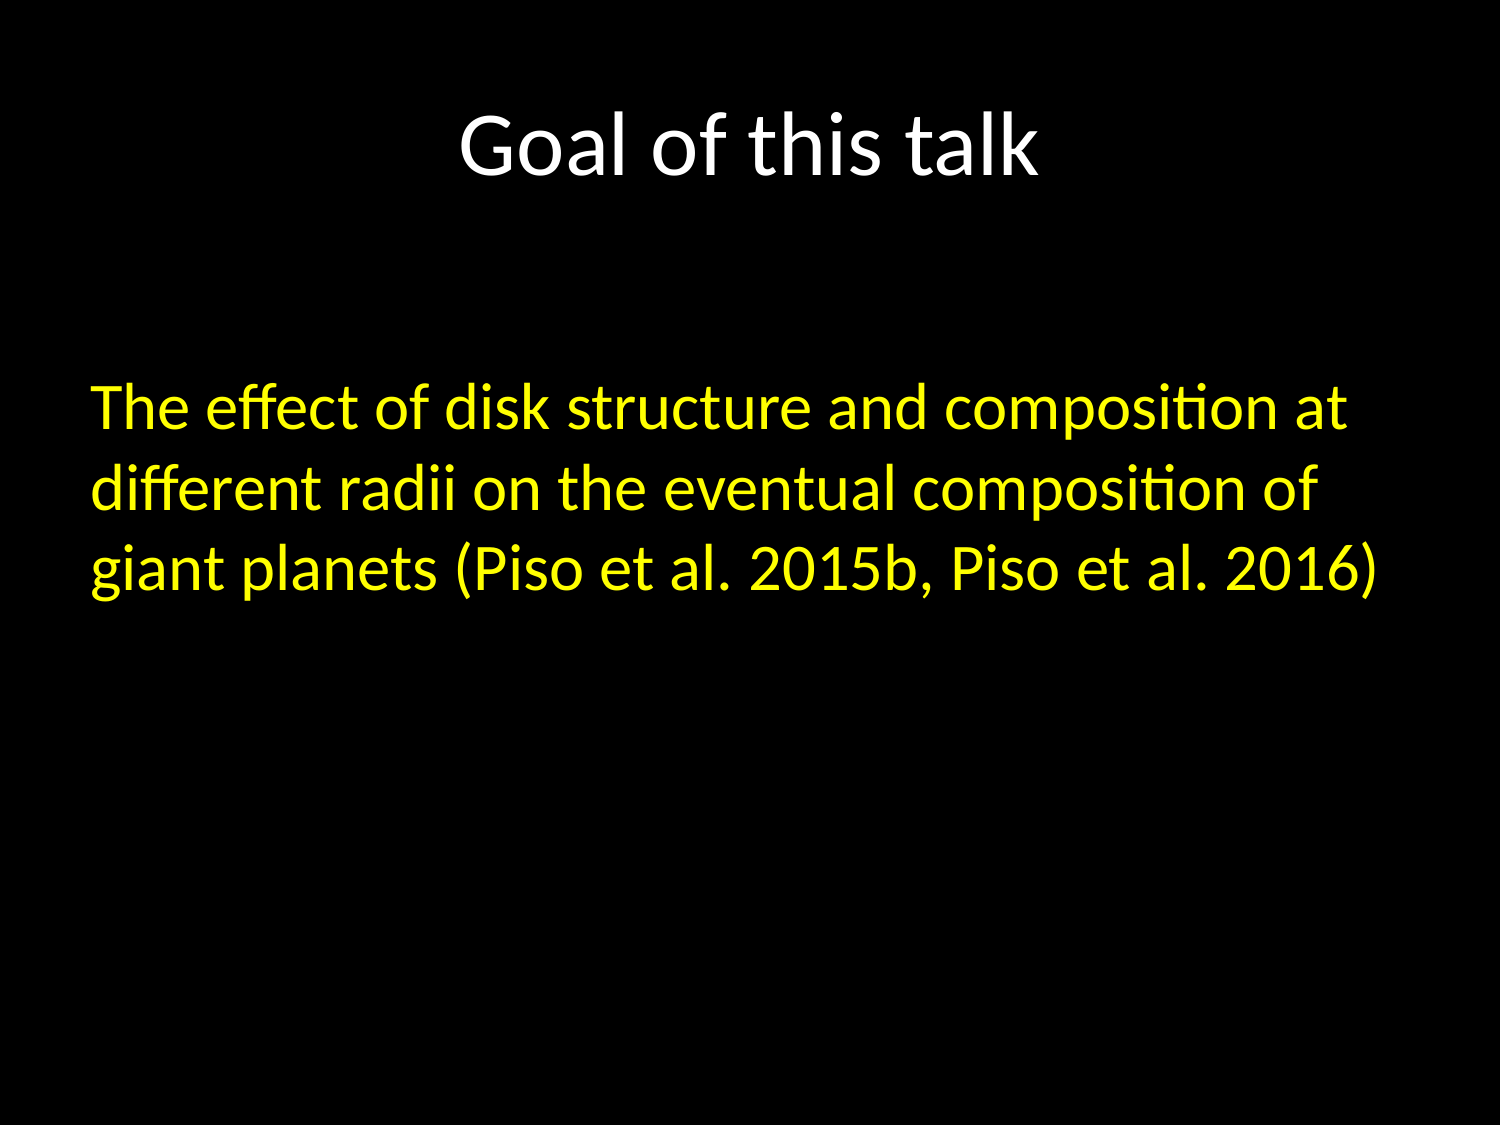

# Goal of this talk

The effect of disk structure and composition at different radii on the eventual composition of giant planets (Piso et al. 2015b, Piso et al. 2016)